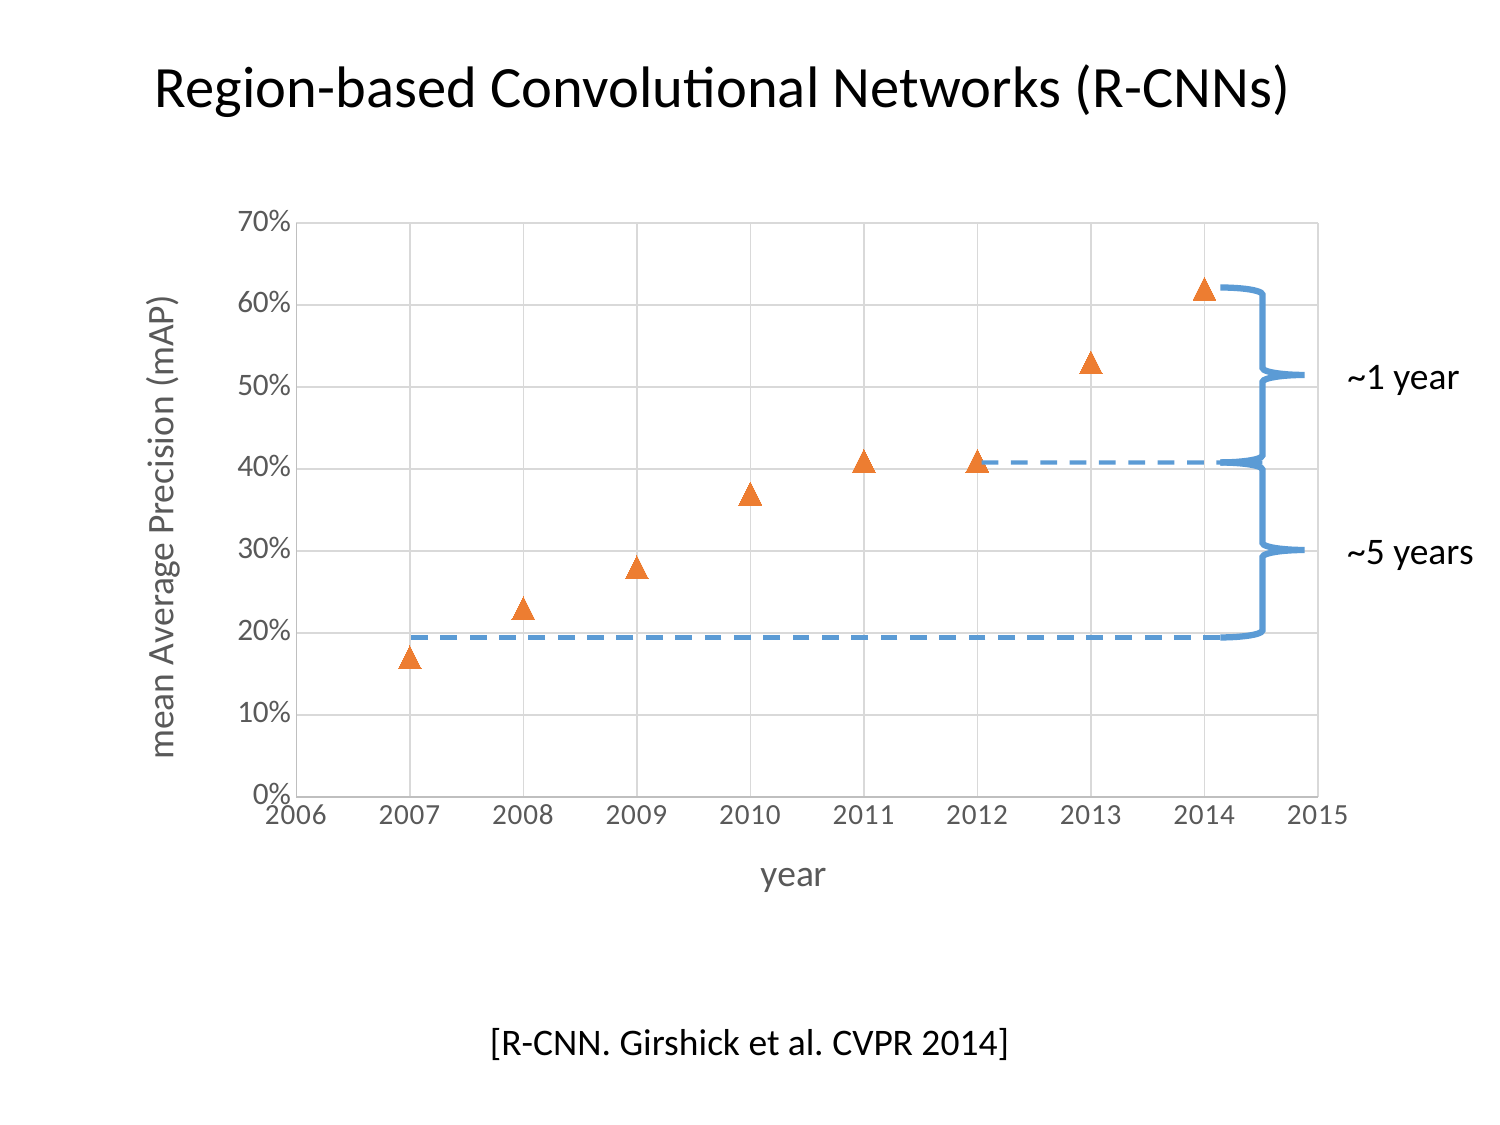

# Region-based Convolutional Networks (R-CNNs)

### Chart

| Category | mAP |
|---|---|
~1 year

~5 years
[R-CNN. Girshick et al. CVPR 2014]